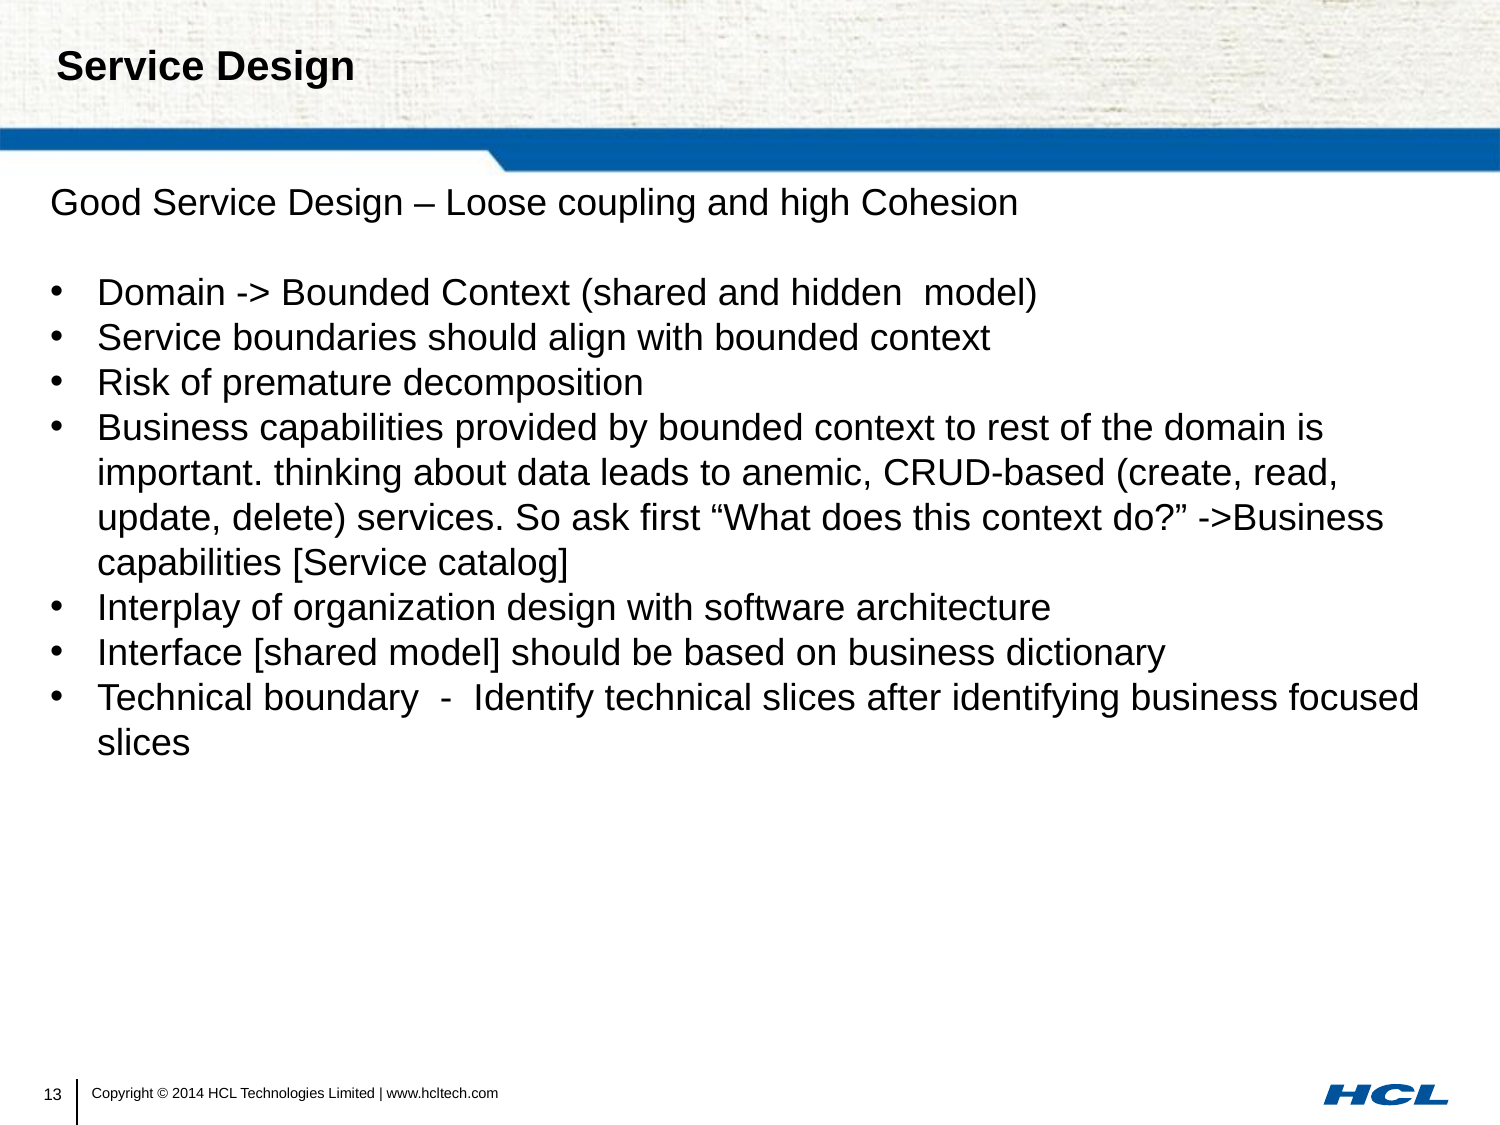

# Service Design
Good Service Design – Loose coupling and high Cohesion

Domain -> Bounded Context (shared and hidden  model)
Service boundaries should align with bounded context
Risk of premature decomposition
Business capabilities provided by bounded context to rest of the domain is important. thinking about data leads to anemic, CRUD-based (create, read, update, delete) services. So ask first “What does this context do?” ->Business capabilities [Service catalog]
Interplay of organization design with software architecture
Interface [shared model] should be based on business dictionary
Technical boundary  -  Identify technical slices after identifying business focused slices